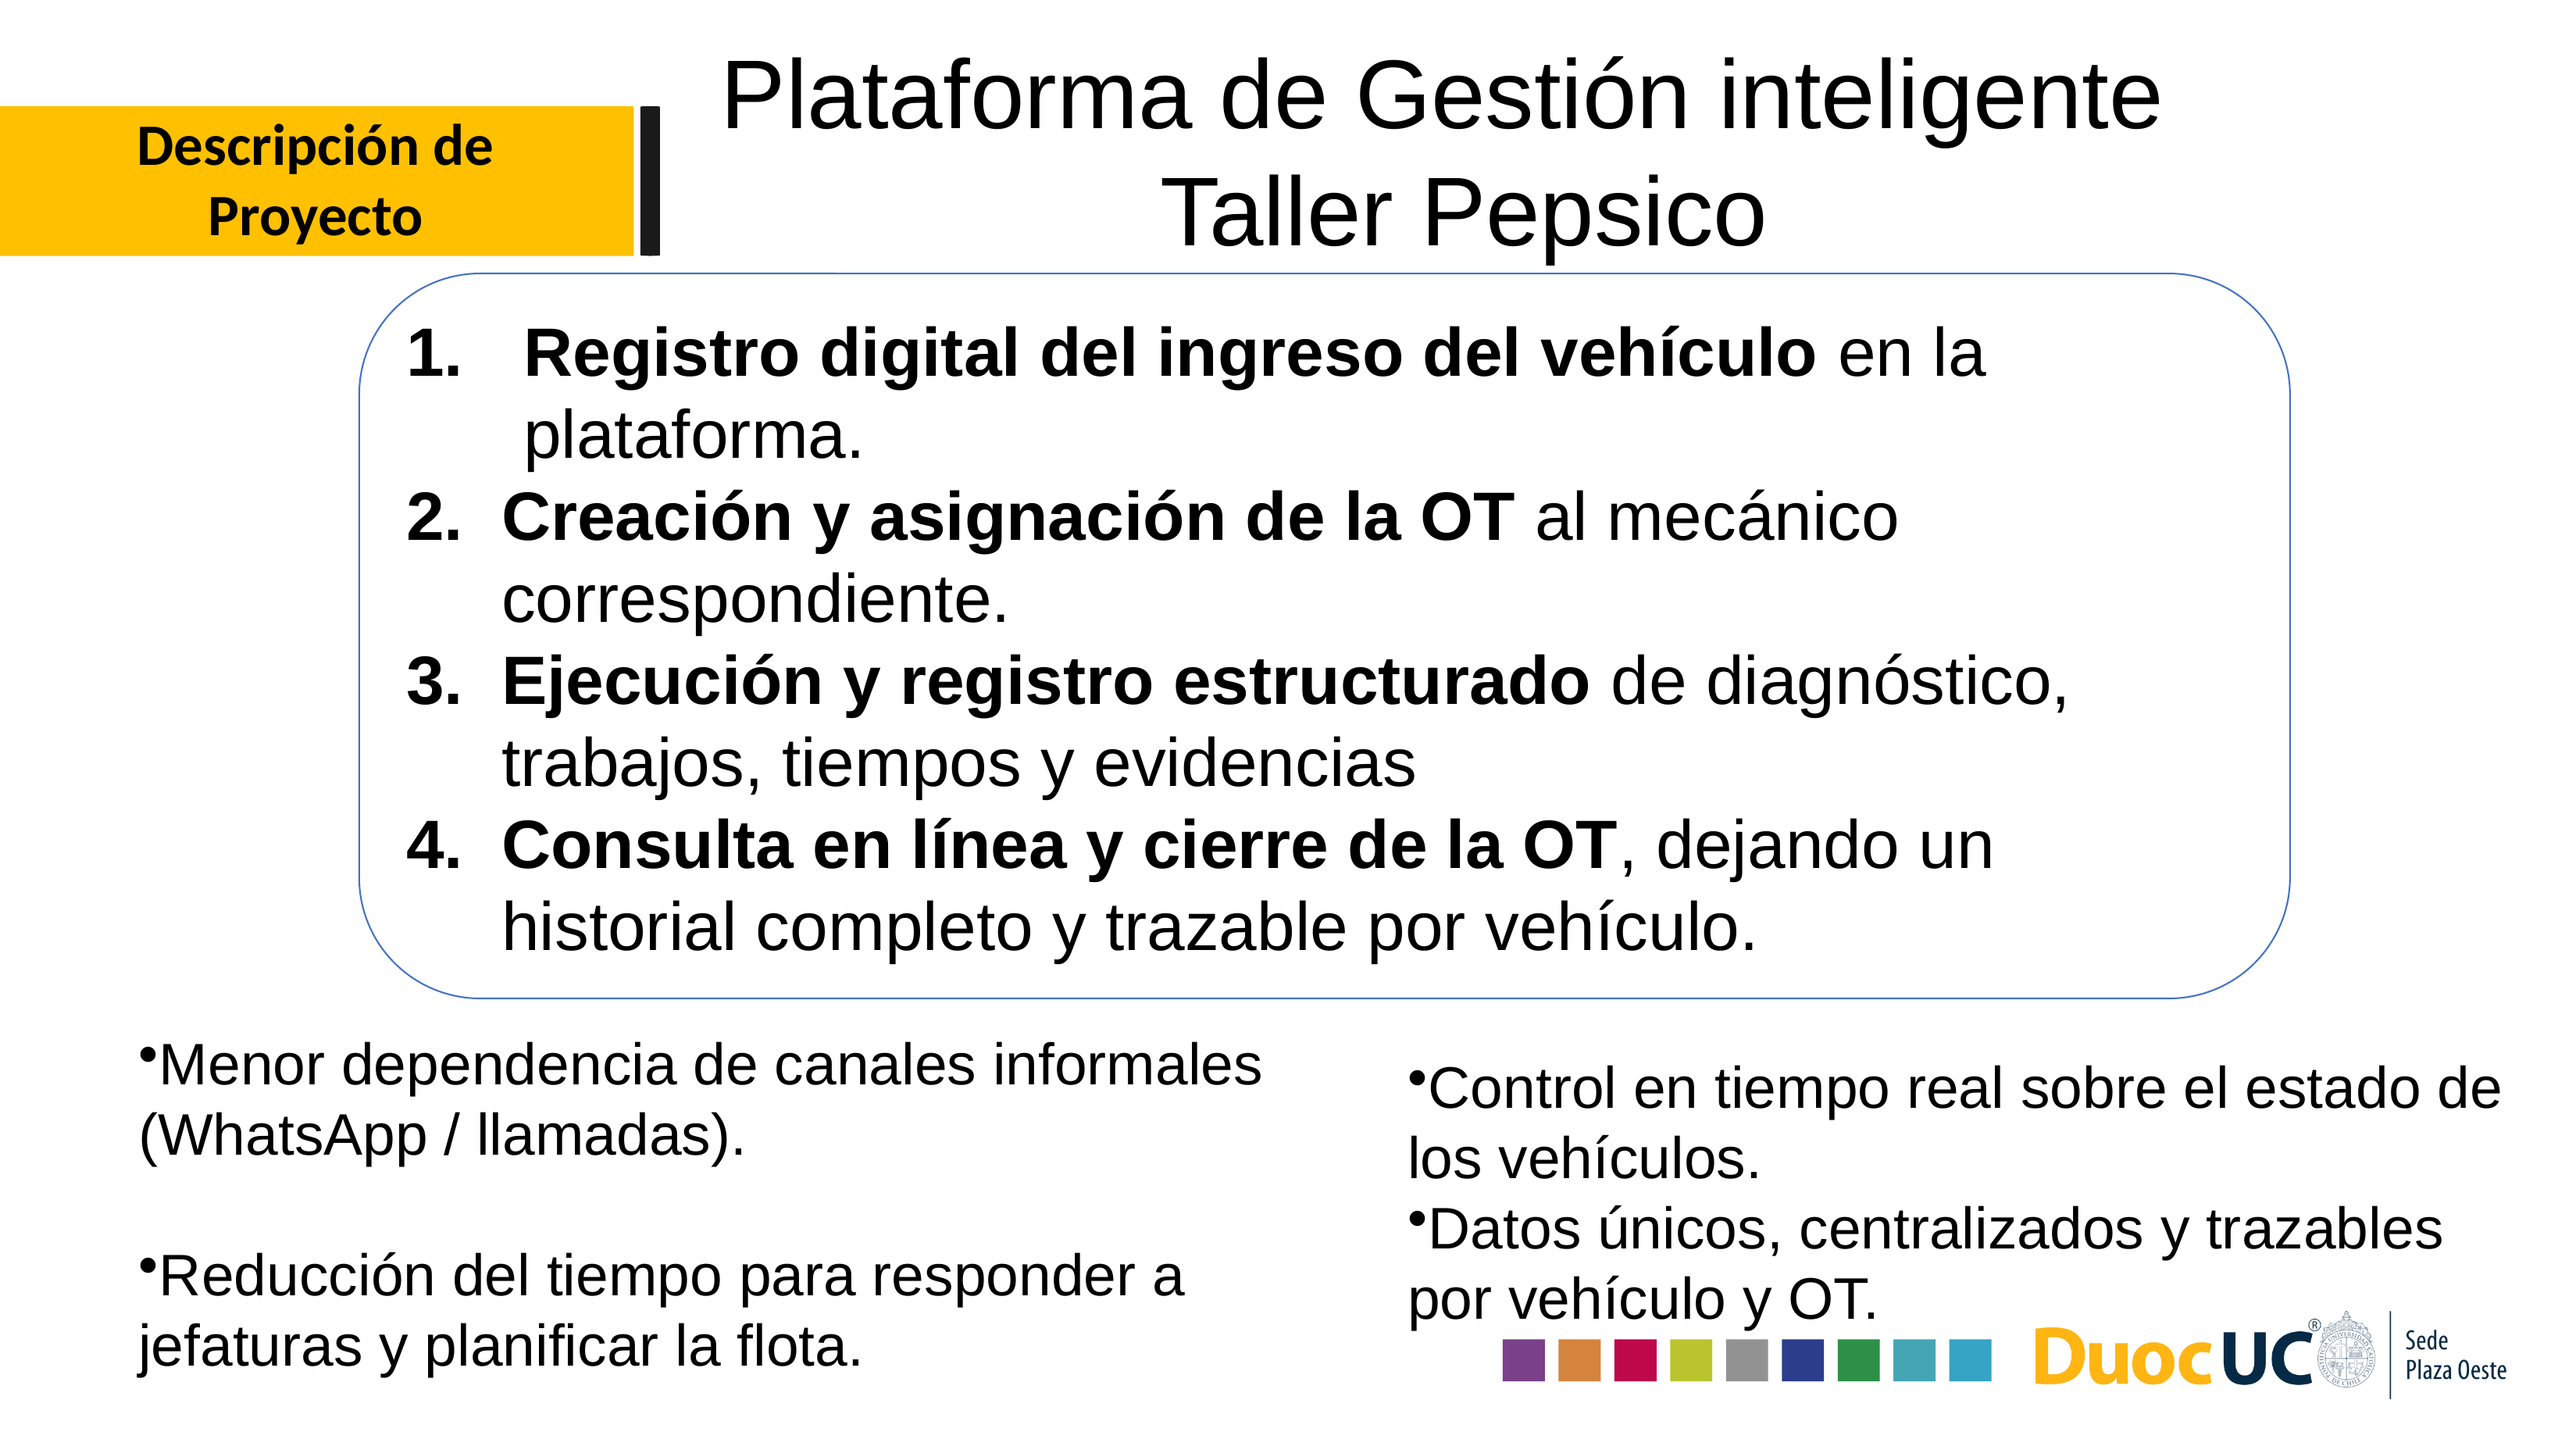

Plataforma de Gestión inteligente
Taller Pepsico
Descripción de
Proyecto
Registro digital del ingreso del vehículo en la plataforma.
Creación y asignación de la OT al mecánico correspondiente.
Ejecución y registro estructurado de diagnóstico, trabajos, tiempos y evidencias
Consulta en línea y cierre de la OT, dejando un historial completo y trazable por vehículo.
Menor dependencia de canales informales (WhatsApp / llamadas).

Reducción del tiempo para responder a jefaturas y planificar la flota.
Control en tiempo real sobre el estado de los vehículos.
Datos únicos, centralizados y trazables por vehículo y OT.